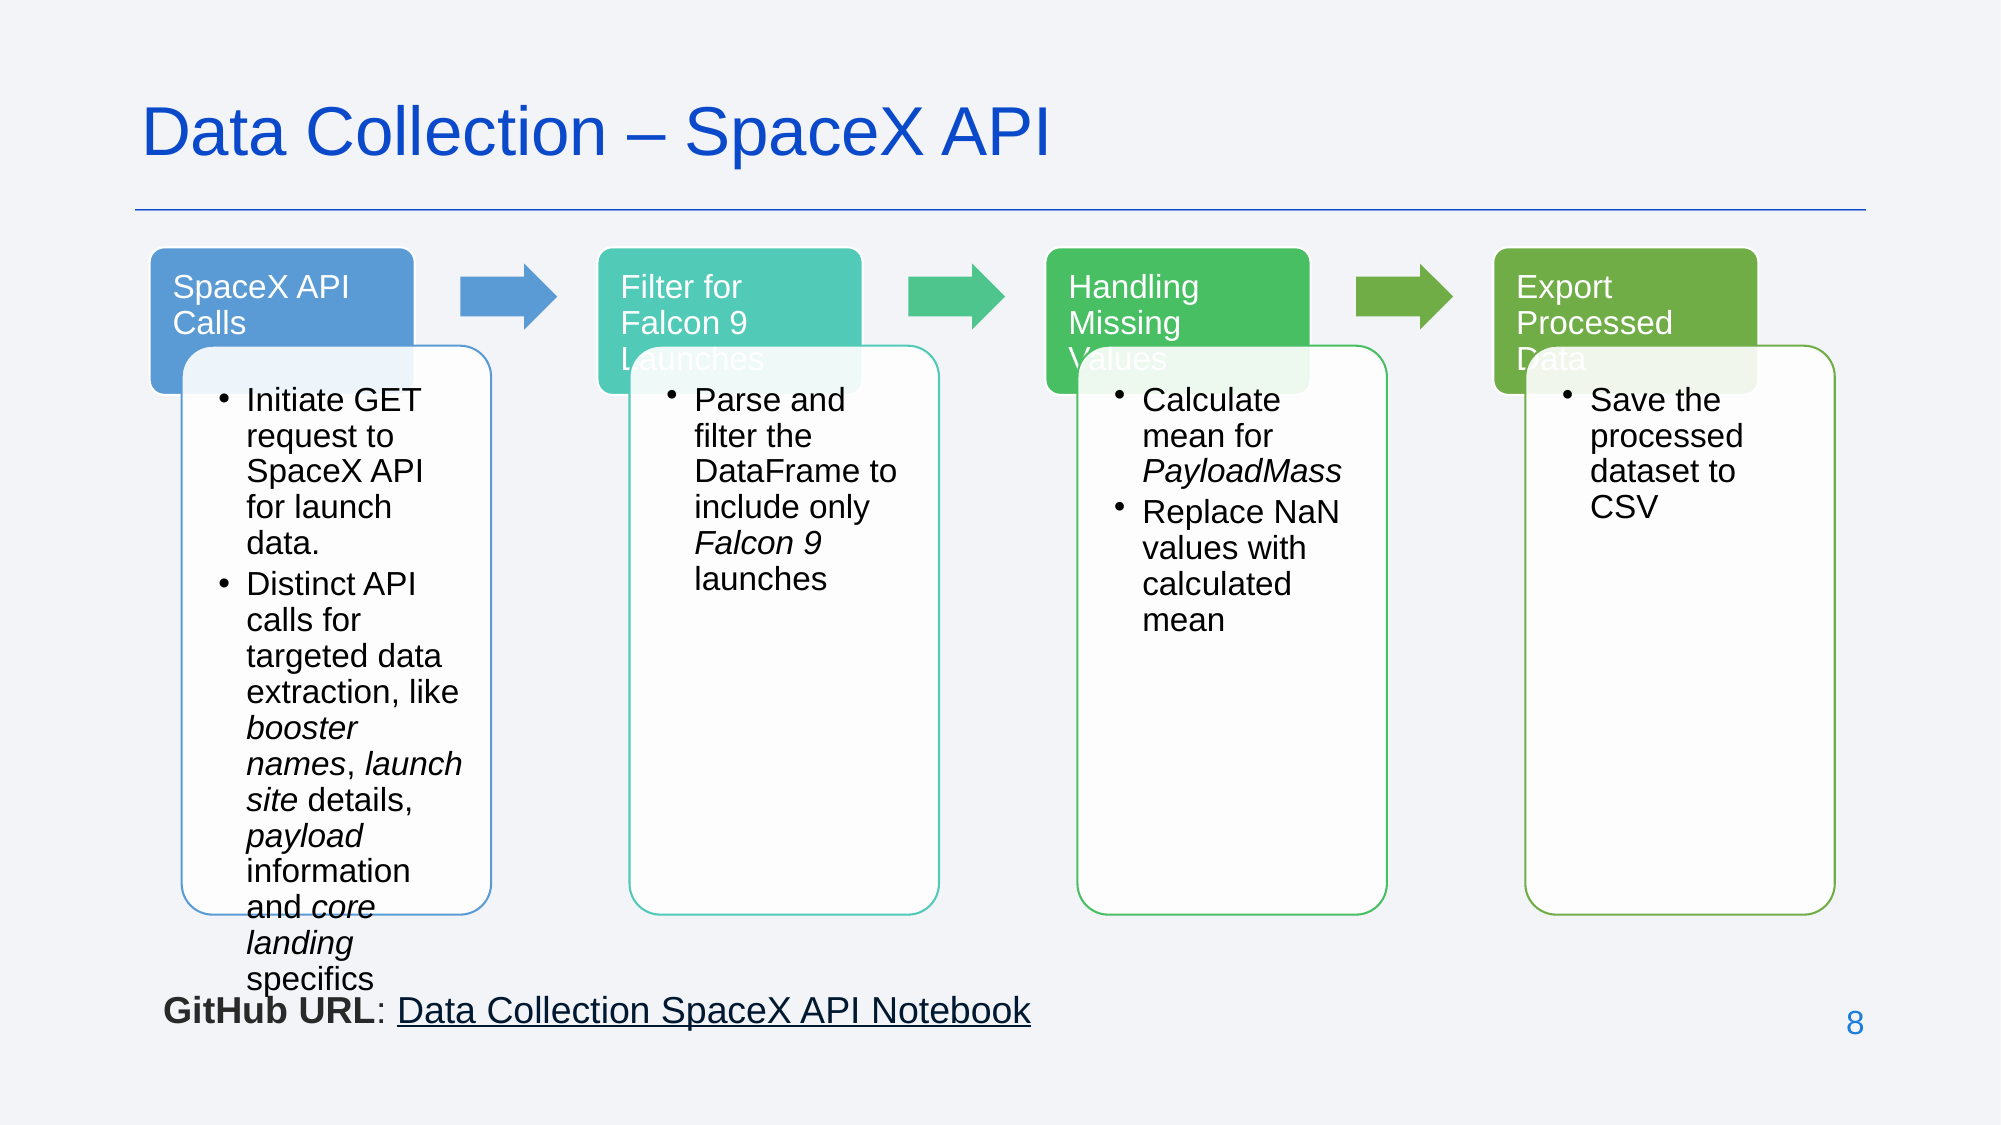

Data Collection – SpaceX API
SpaceX API Calls
Initiate GET request to SpaceX API for launch data.
Distinct API calls for targeted data extraction, like booster names, launch site details, payload information and core landing specifics

Filter for Falcon 9 Launches
Parse and filter the DataFrame to include only Falcon 9 launches

Handling Missing Values
Calculate mean for PayloadMass
Replace NaN values with calculated mean

Export Processed Data
Save the processed dataset to CSV
GitHub URL: Data Collection SpaceX API Notebook
8